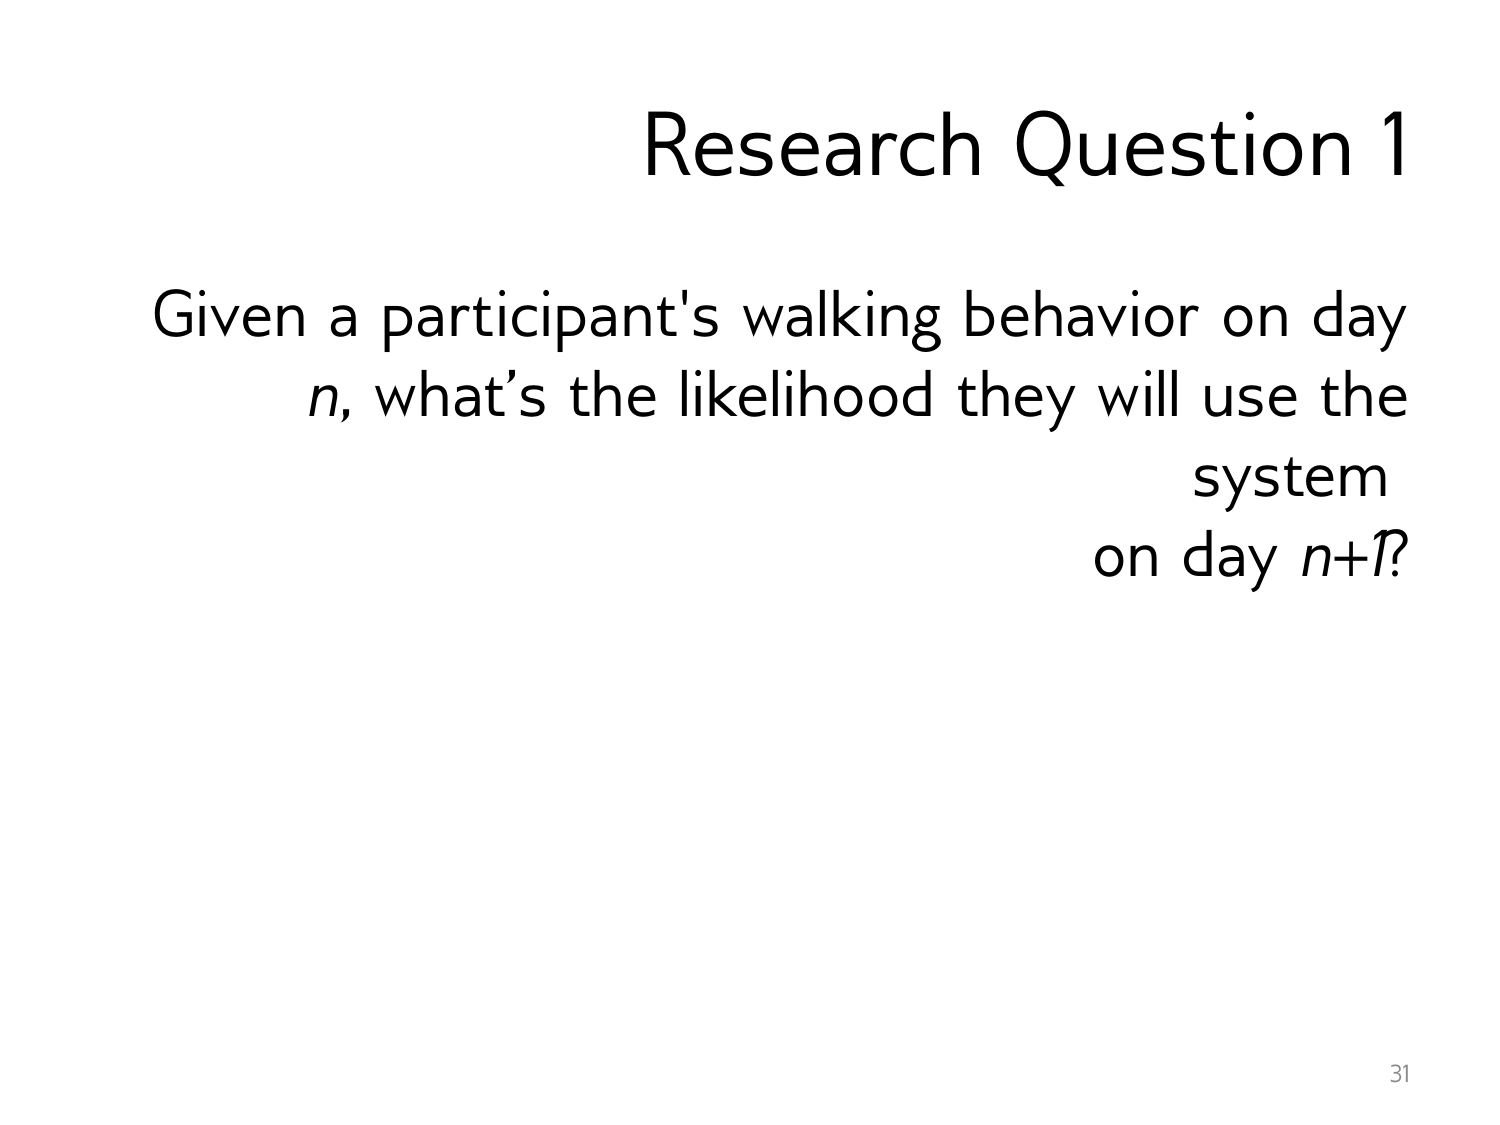

# Research Question 1
Given a participant's walking behavior on day n, what’s the likelihood they will use the system
on day n+1?
31